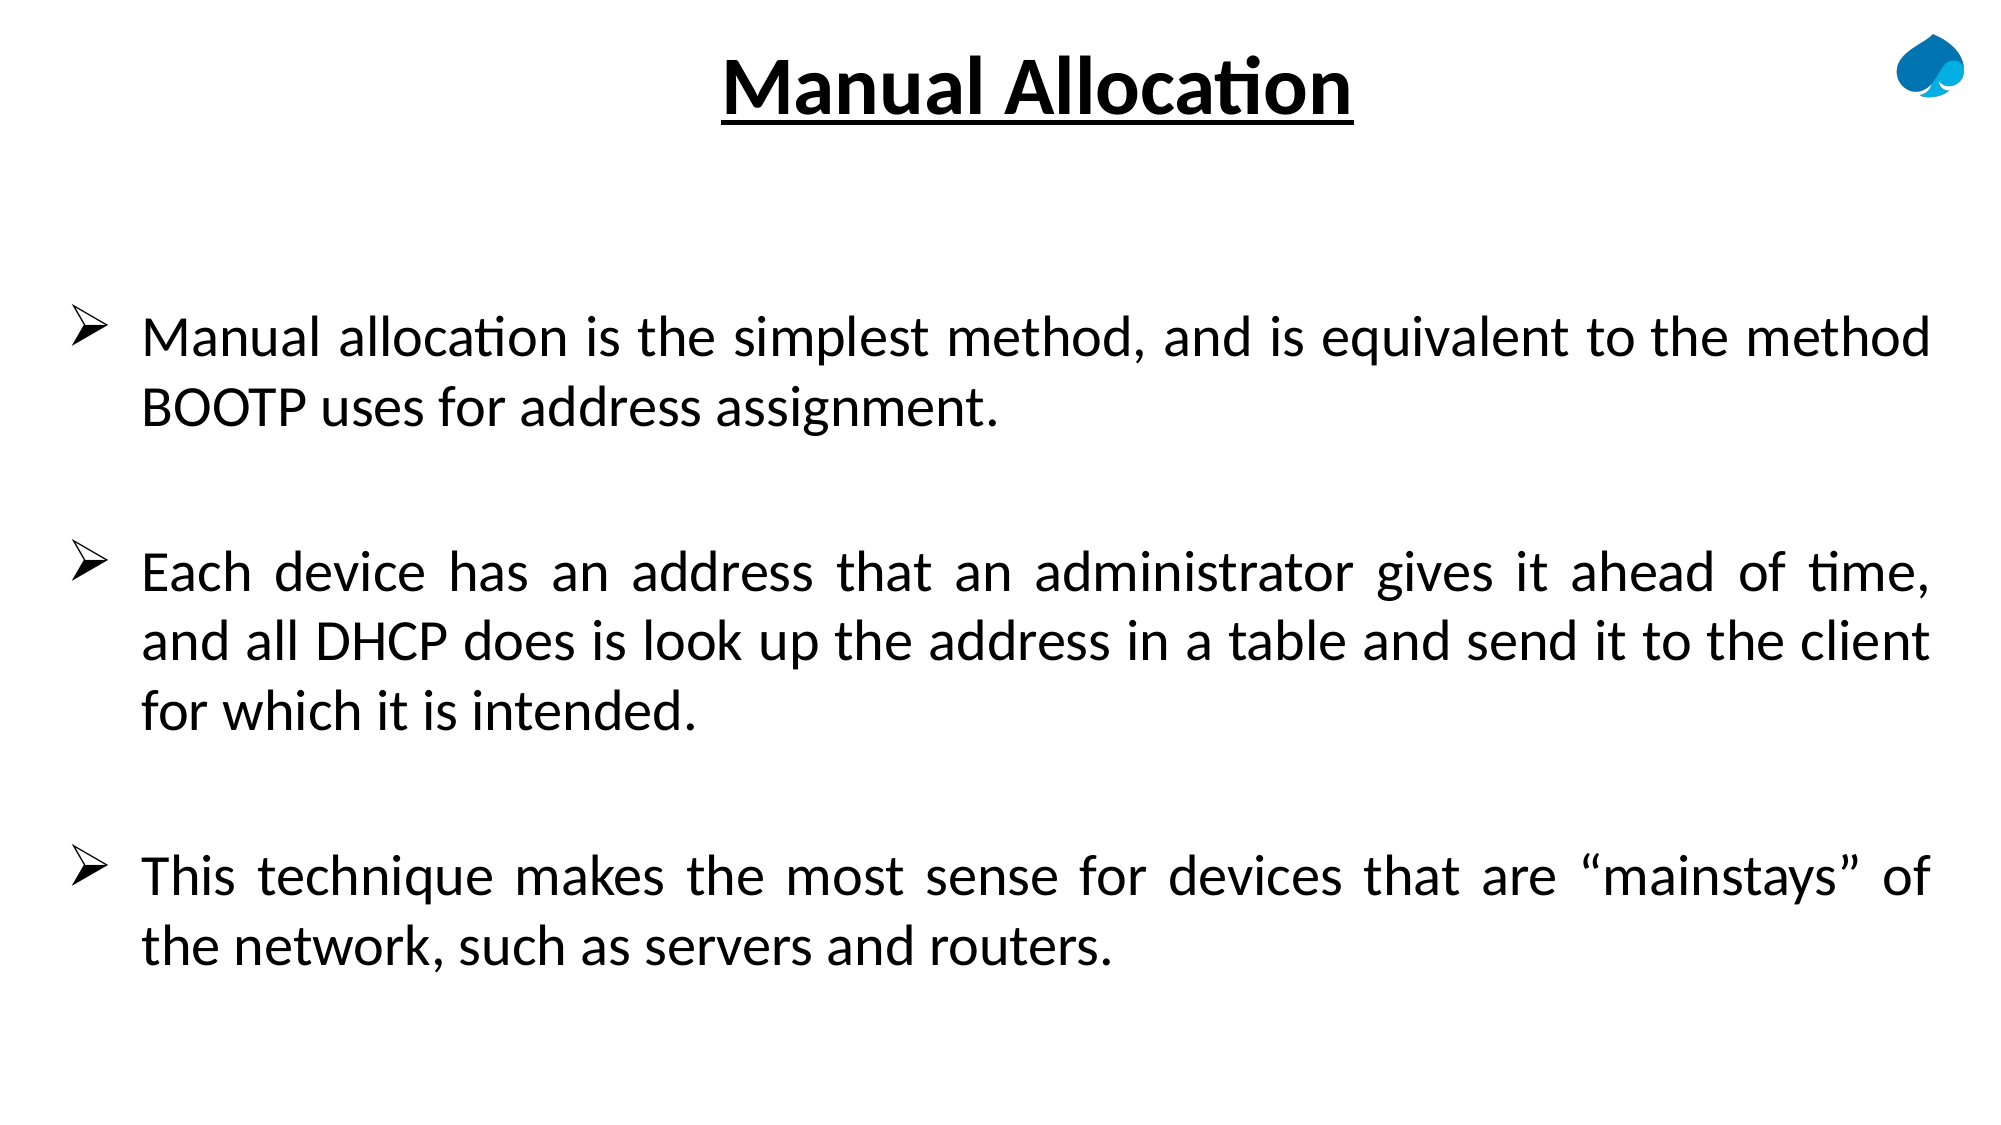

# Manual Allocation
Manual allocation is the simplest method, and is equivalent to the method BOOTP uses for address assignment.

Each device has an address that an administrator gives it ahead of time, and all DHCP does is look up the address in a table and send it to the client for which it is intended.

This technique makes the most sense for devices that are “mainstays” of the network, such as servers and routers.